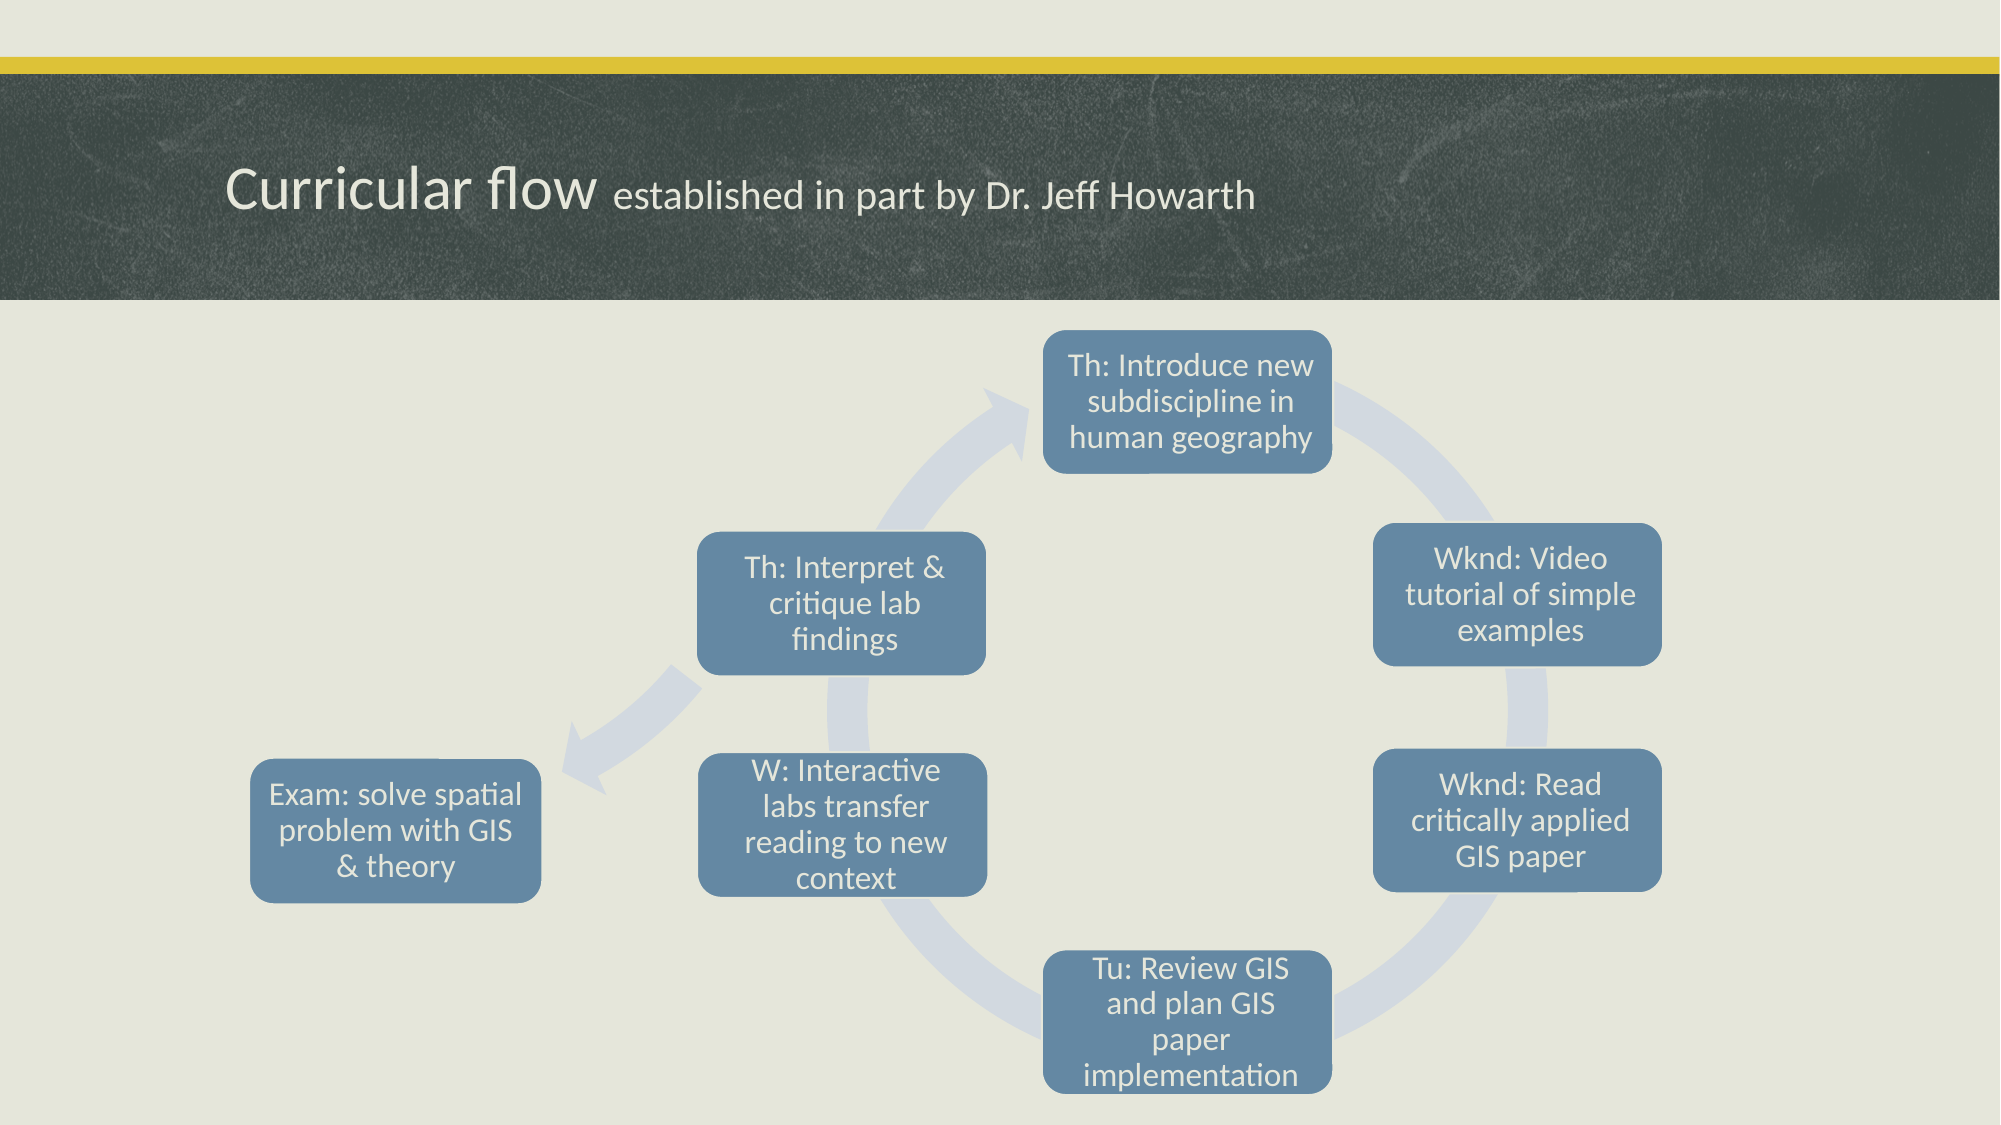

# Curricular flow established in part by Dr. Jeff Howarth

Th: Introduce new subdiscipline in human geography
Wknd: Video tutorial of simple examples
Wknd: Read critically applied GIS paper
Tu: Review GIS and plan GIS paper implementation
W: Interactive labs transfer reading to new context
Th: Interpret & critique lab findings
6. Independent Exam: solve spatial word problem with given data

Exam: solve spatial problem with GIS & theory